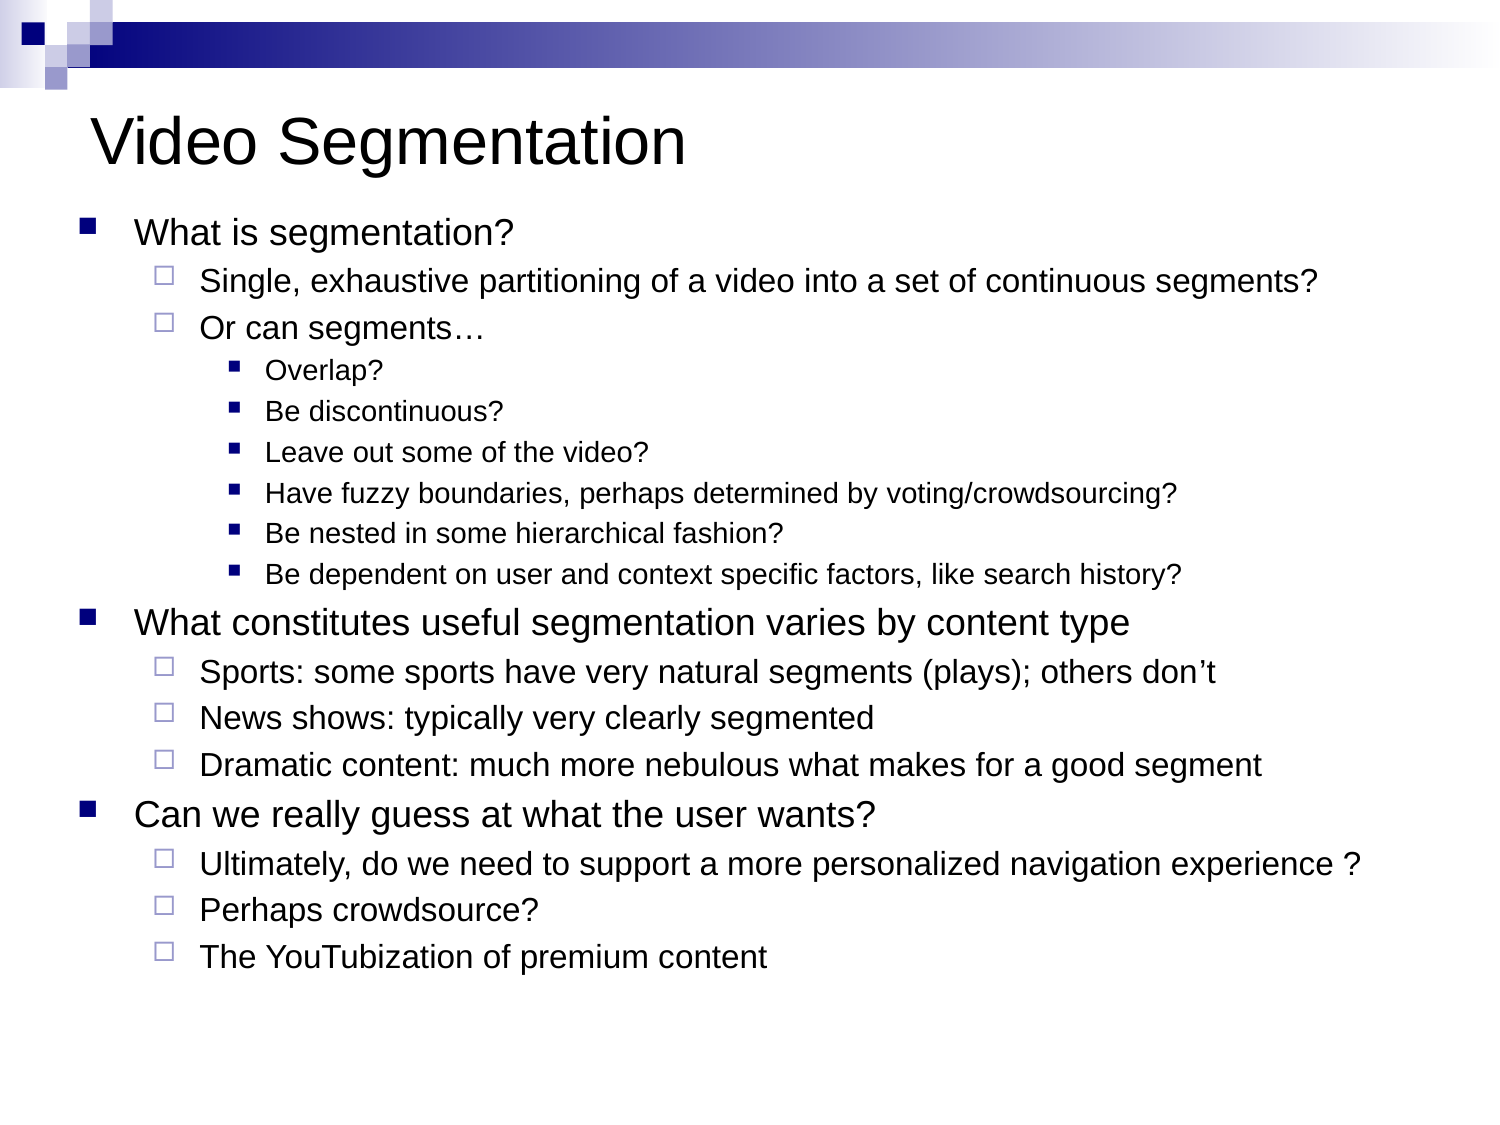

# Video Segmentation
What is segmentation?
Single, exhaustive partitioning of a video into a set of continuous segments?
Or can segments…
Overlap?
Be discontinuous?
Leave out some of the video?
Have fuzzy boundaries, perhaps determined by voting/crowdsourcing?
Be nested in some hierarchical fashion?
Be dependent on user and context specific factors, like search history?
What constitutes useful segmentation varies by content type
Sports: some sports have very natural segments (plays); others don’t
News shows: typically very clearly segmented
Dramatic content: much more nebulous what makes for a good segment
Can we really guess at what the user wants?
Ultimately, do we need to support a more personalized navigation experience ?
Perhaps crowdsource?
The YouTubization of premium content